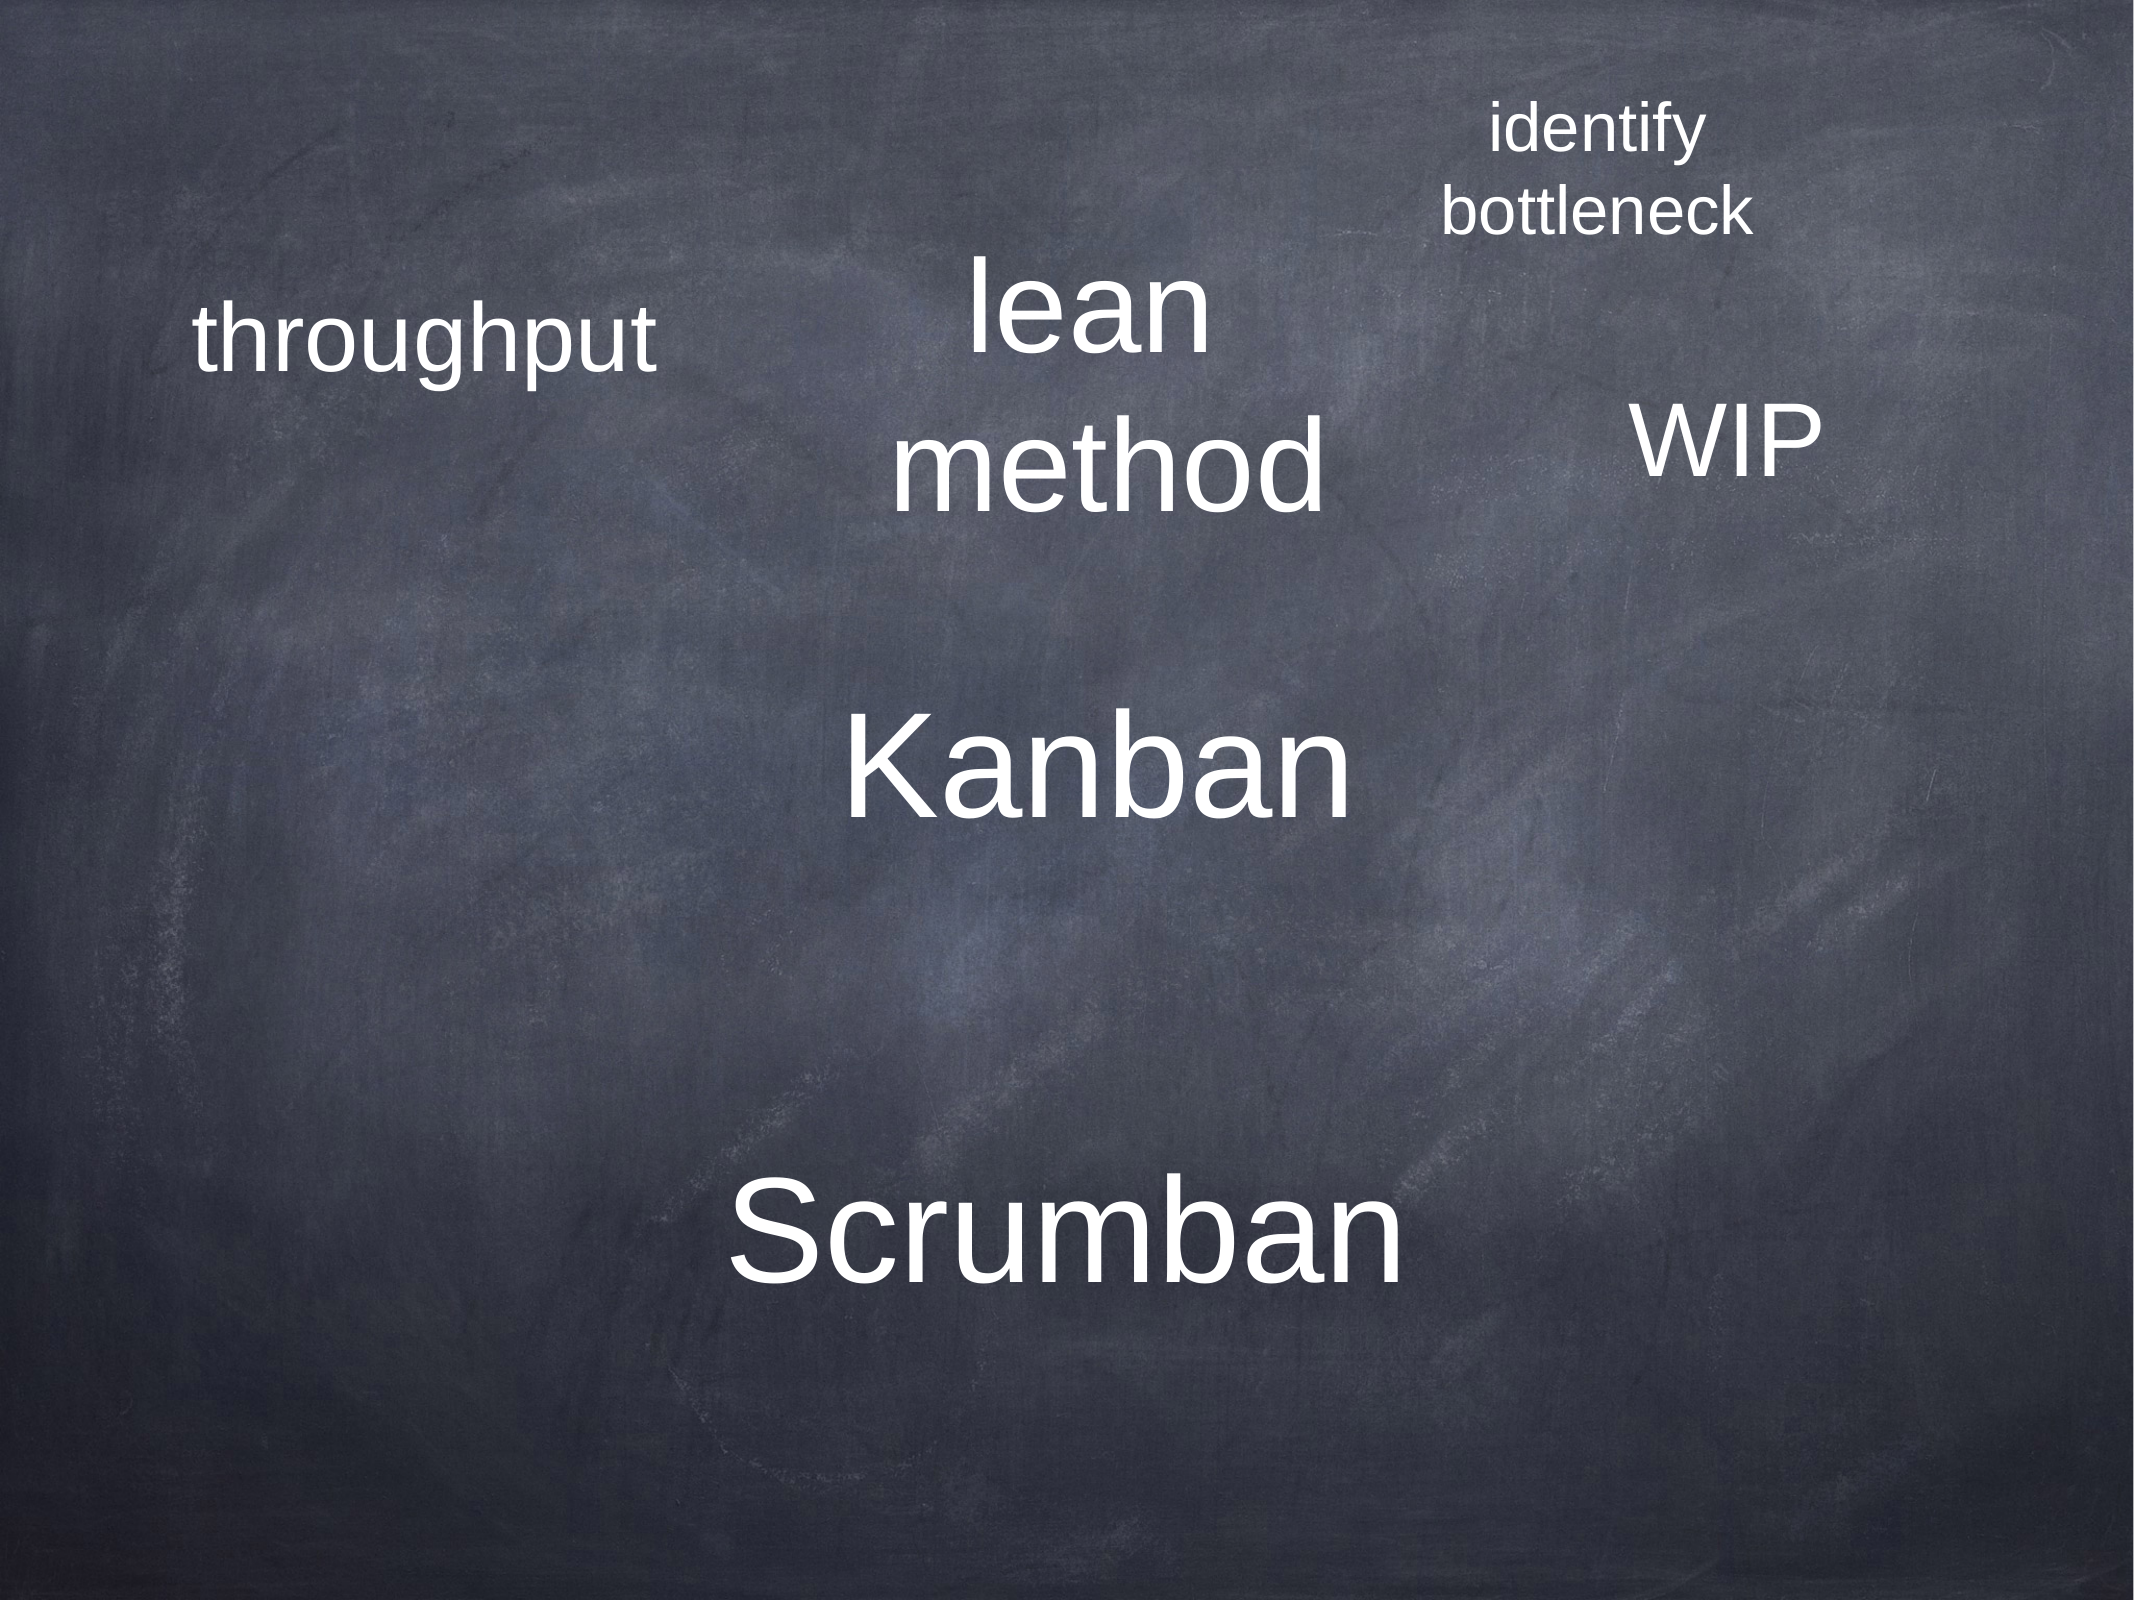

identify bottleneck
lean
method
throughput
WIP
# Kanban
Scrumban